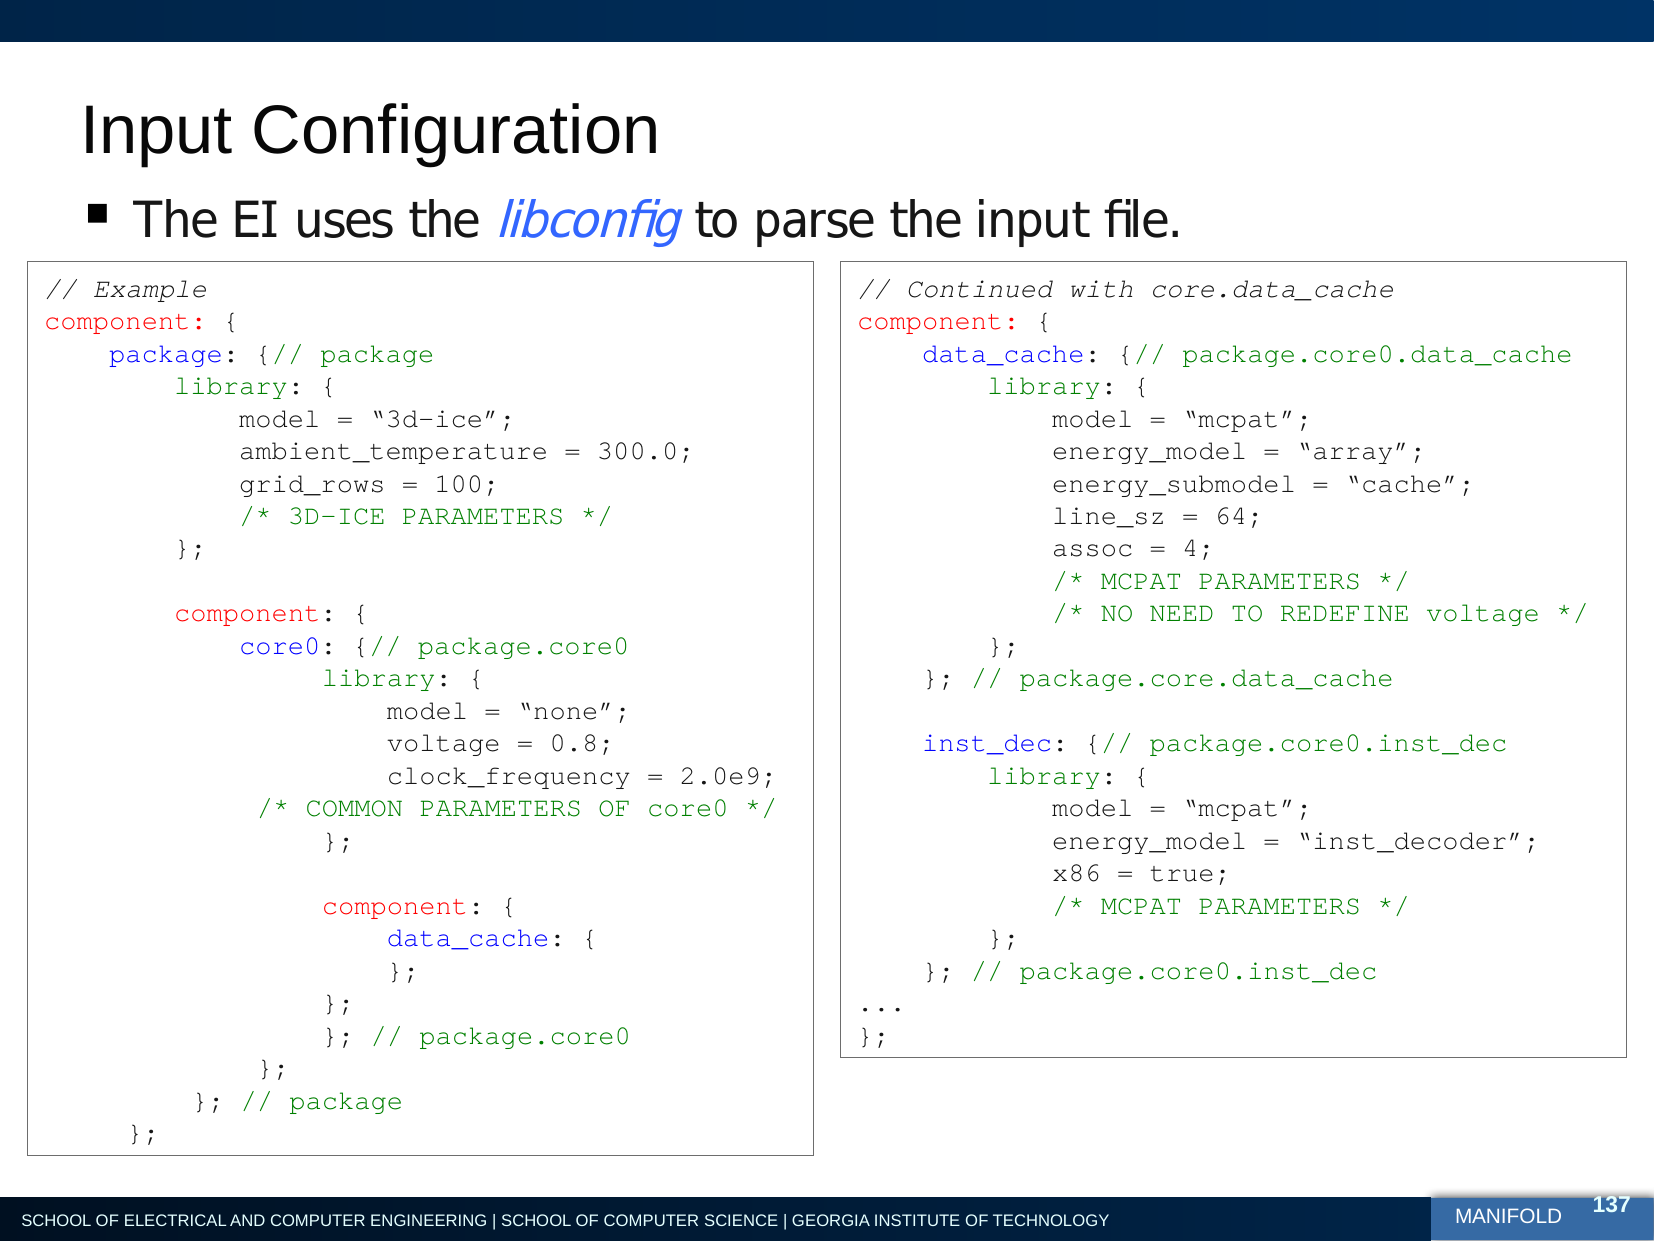

# Input Configuration
 The EI uses the libconfig to parse the input file.
// Example
component: {
    package: {// package
        library: {
            model = “3d-ice”;
            ambient_temperature = 300.0;
            grid_rows = 100;
            /* 3D-ICE PARAMETERS */
        };

        component: {
            core0: {// package.core0
            library: {
                model = “none”;
                voltage = 0.8;
                clock_frequency = 2.0e9;
        /* COMMON PARAMETERS OF core0 */
            };

            component: {
                data_cache: {
                };
            };
            }; // package.core0
        };
    }; // package
};
// Continued with core.data_cache
component: {
    data_cache: {// package.core0.data_cache
        library: {
            model = “mcpat”;
            energy_model = “array”;
            energy_submodel = “cache”;
            line_sz = 64;
            assoc = 4;
            /* MCPAT PARAMETERS */
            /* NO NEED TO REDEFINE voltage */
        };
    }; // package.core.data_cache

    inst_dec: {// package.core0.inst_dec
        library: {
            model = “mcpat”;
            energy_model = “inst_decoder”;
            x86 = true;
            /* MCPAT PARAMETERS */
        };
    }; // package.core0.inst_dec
...
};
137